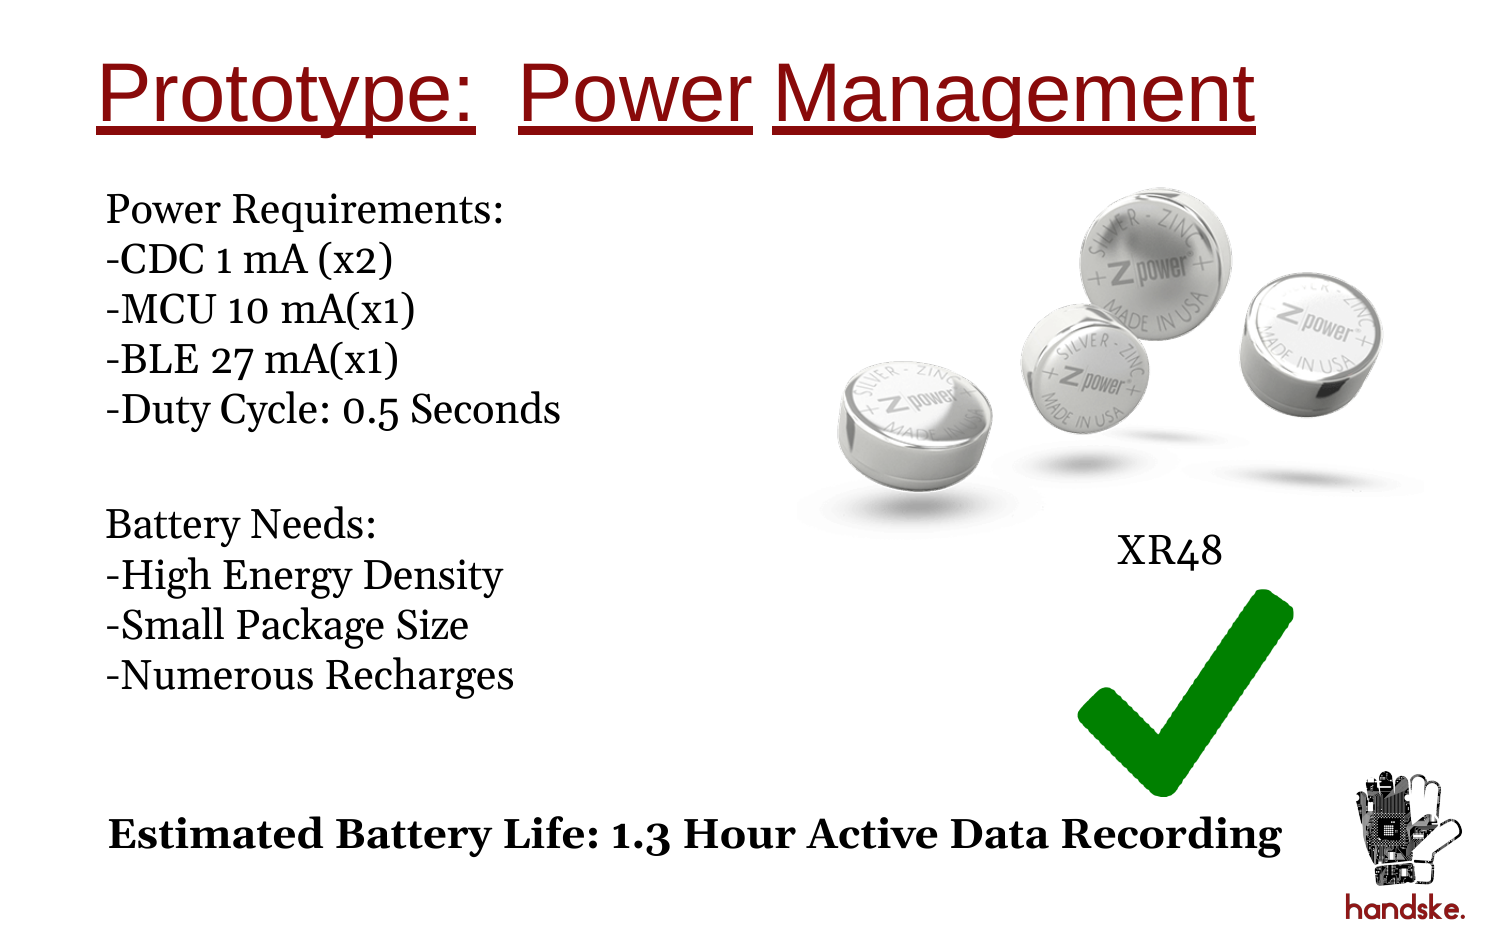

# Prototype:	Power	Management
Power Requirements:
-CDC 1 mA (x2)
-MCU 10 mA(x1)
-BLE 27 mA(x1)
-Duty Cycle: 0.5 Seconds

Battery Needs:
-High Energy Density
-Small Package Size
-Numerous Recharges
XR48

Estimated Battery Life: 1.3 Hour Active Data Recording